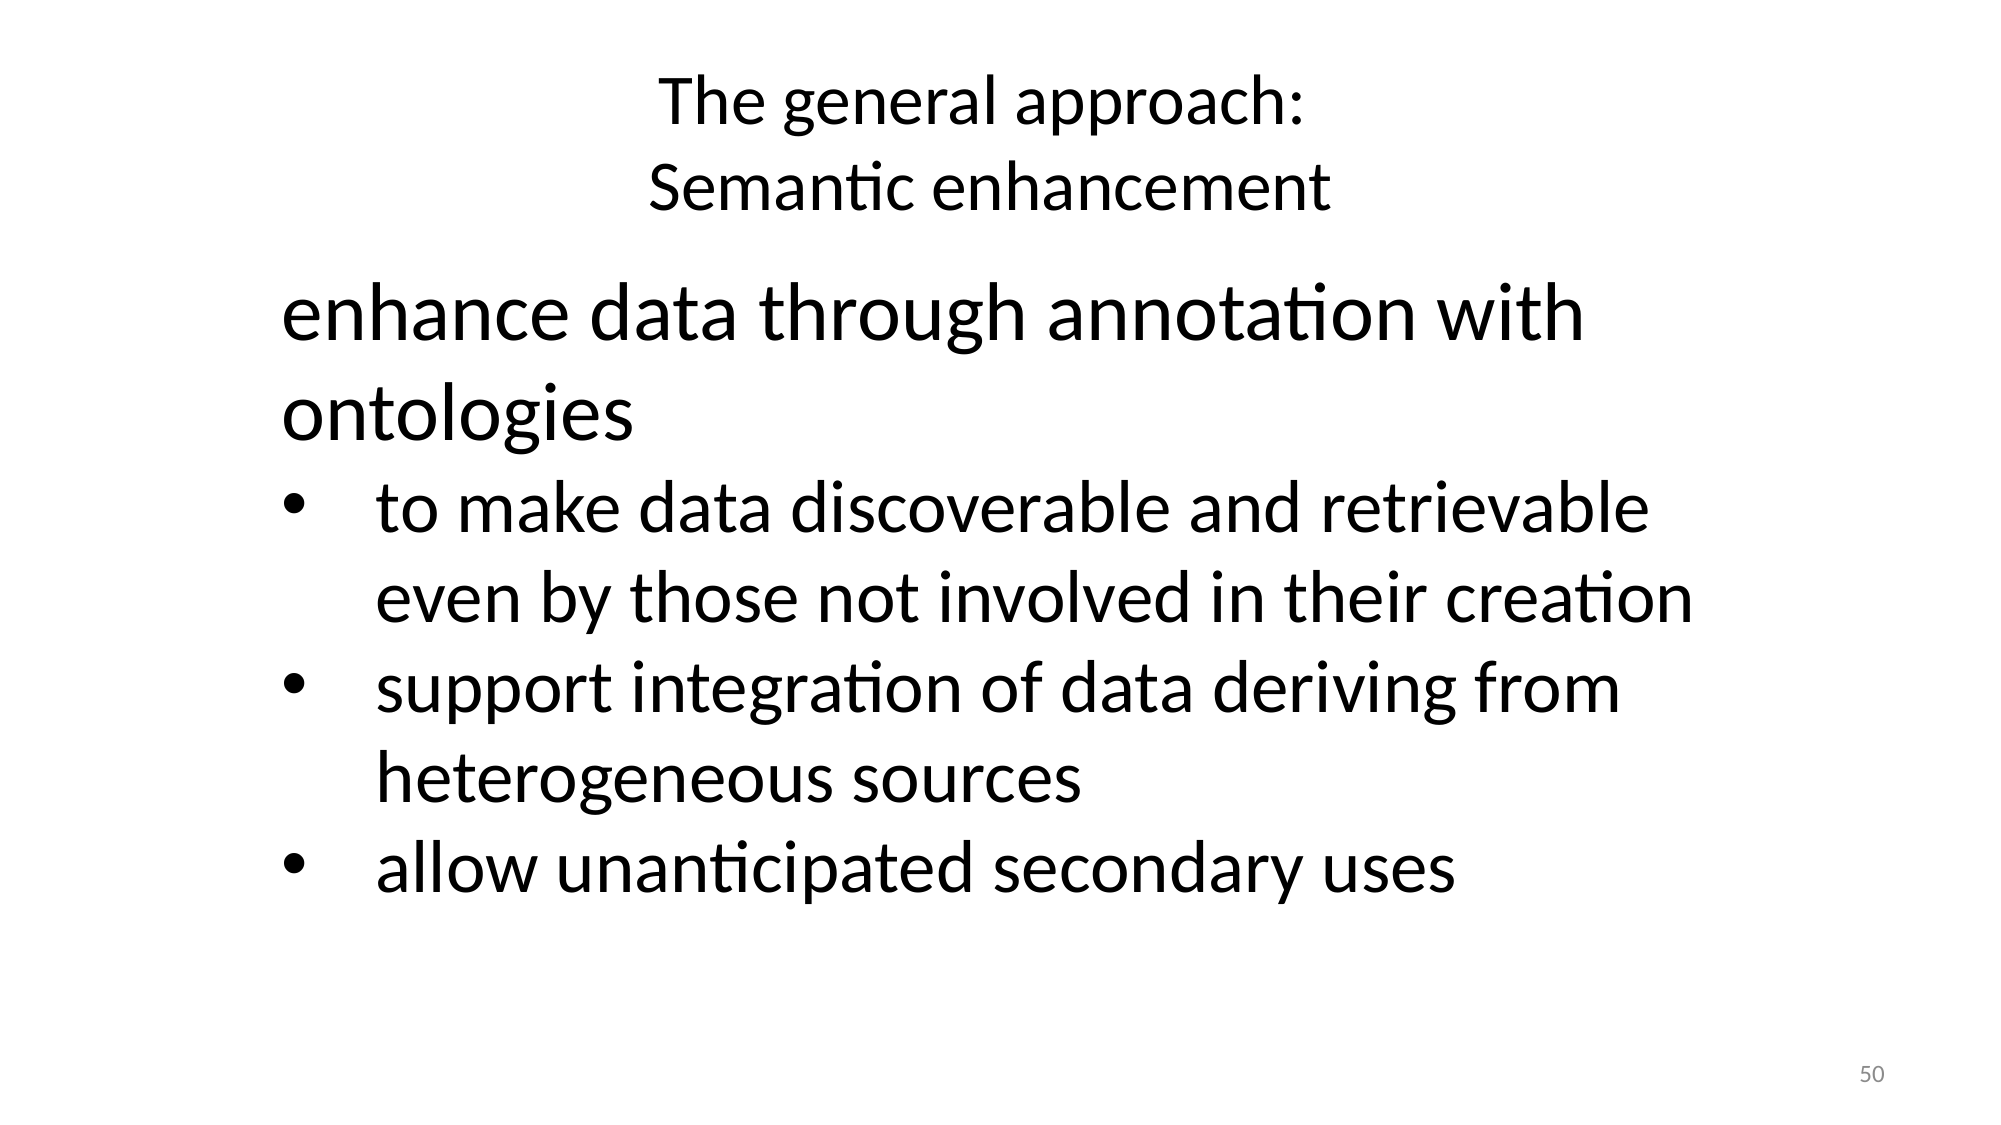

# The general approach: Semantic enhancement
enhance data through annotation with ontologies
to make data discoverable and retrievable even by those not involved in their creation
support integration of data deriving from heterogeneous sources
allow unanticipated secondary uses
50